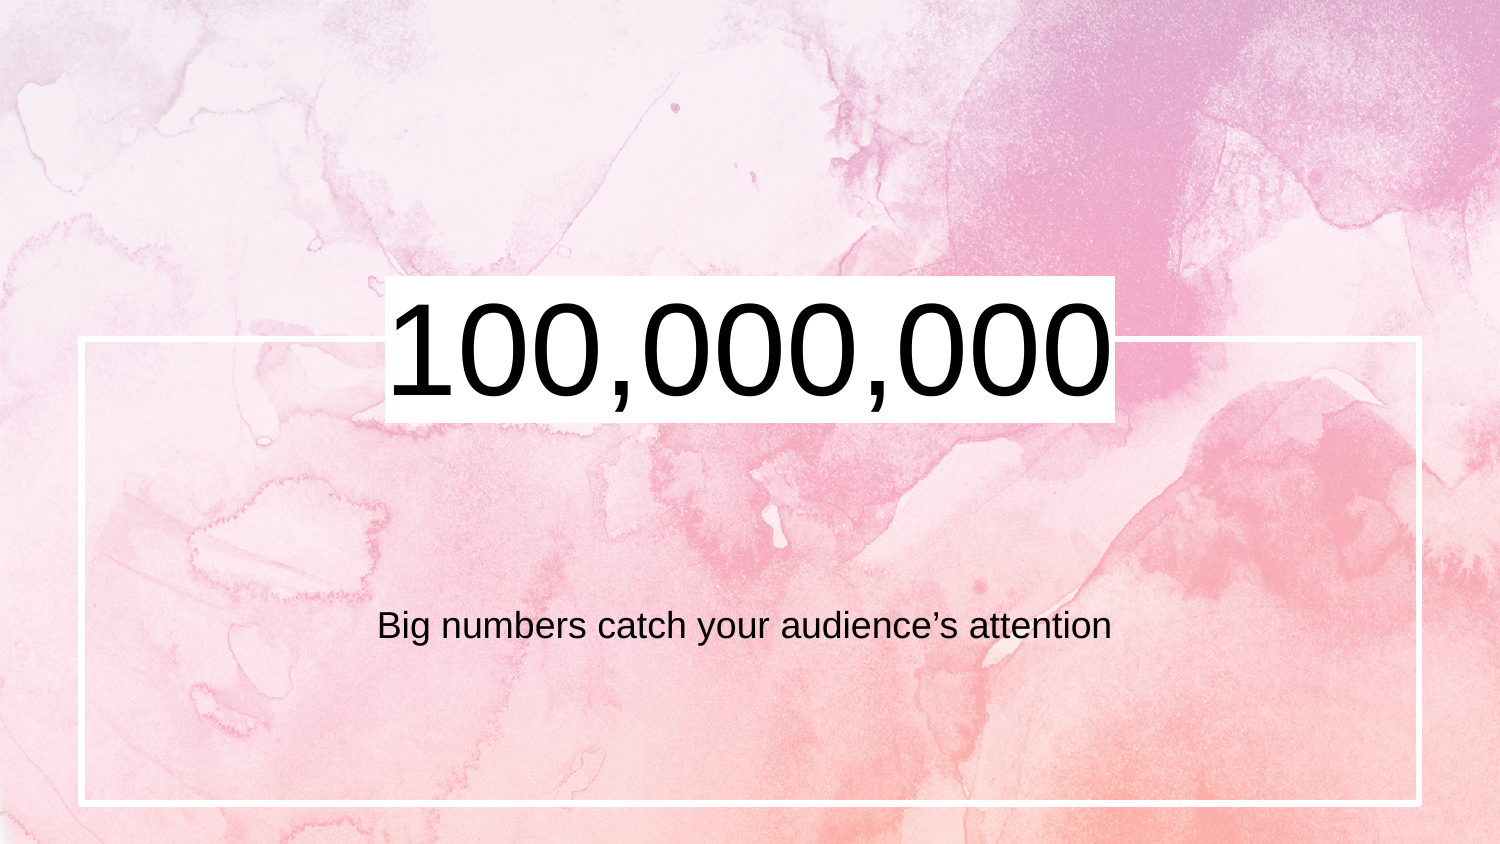

# 100,000,000
Big numbers catch your audience’s attention